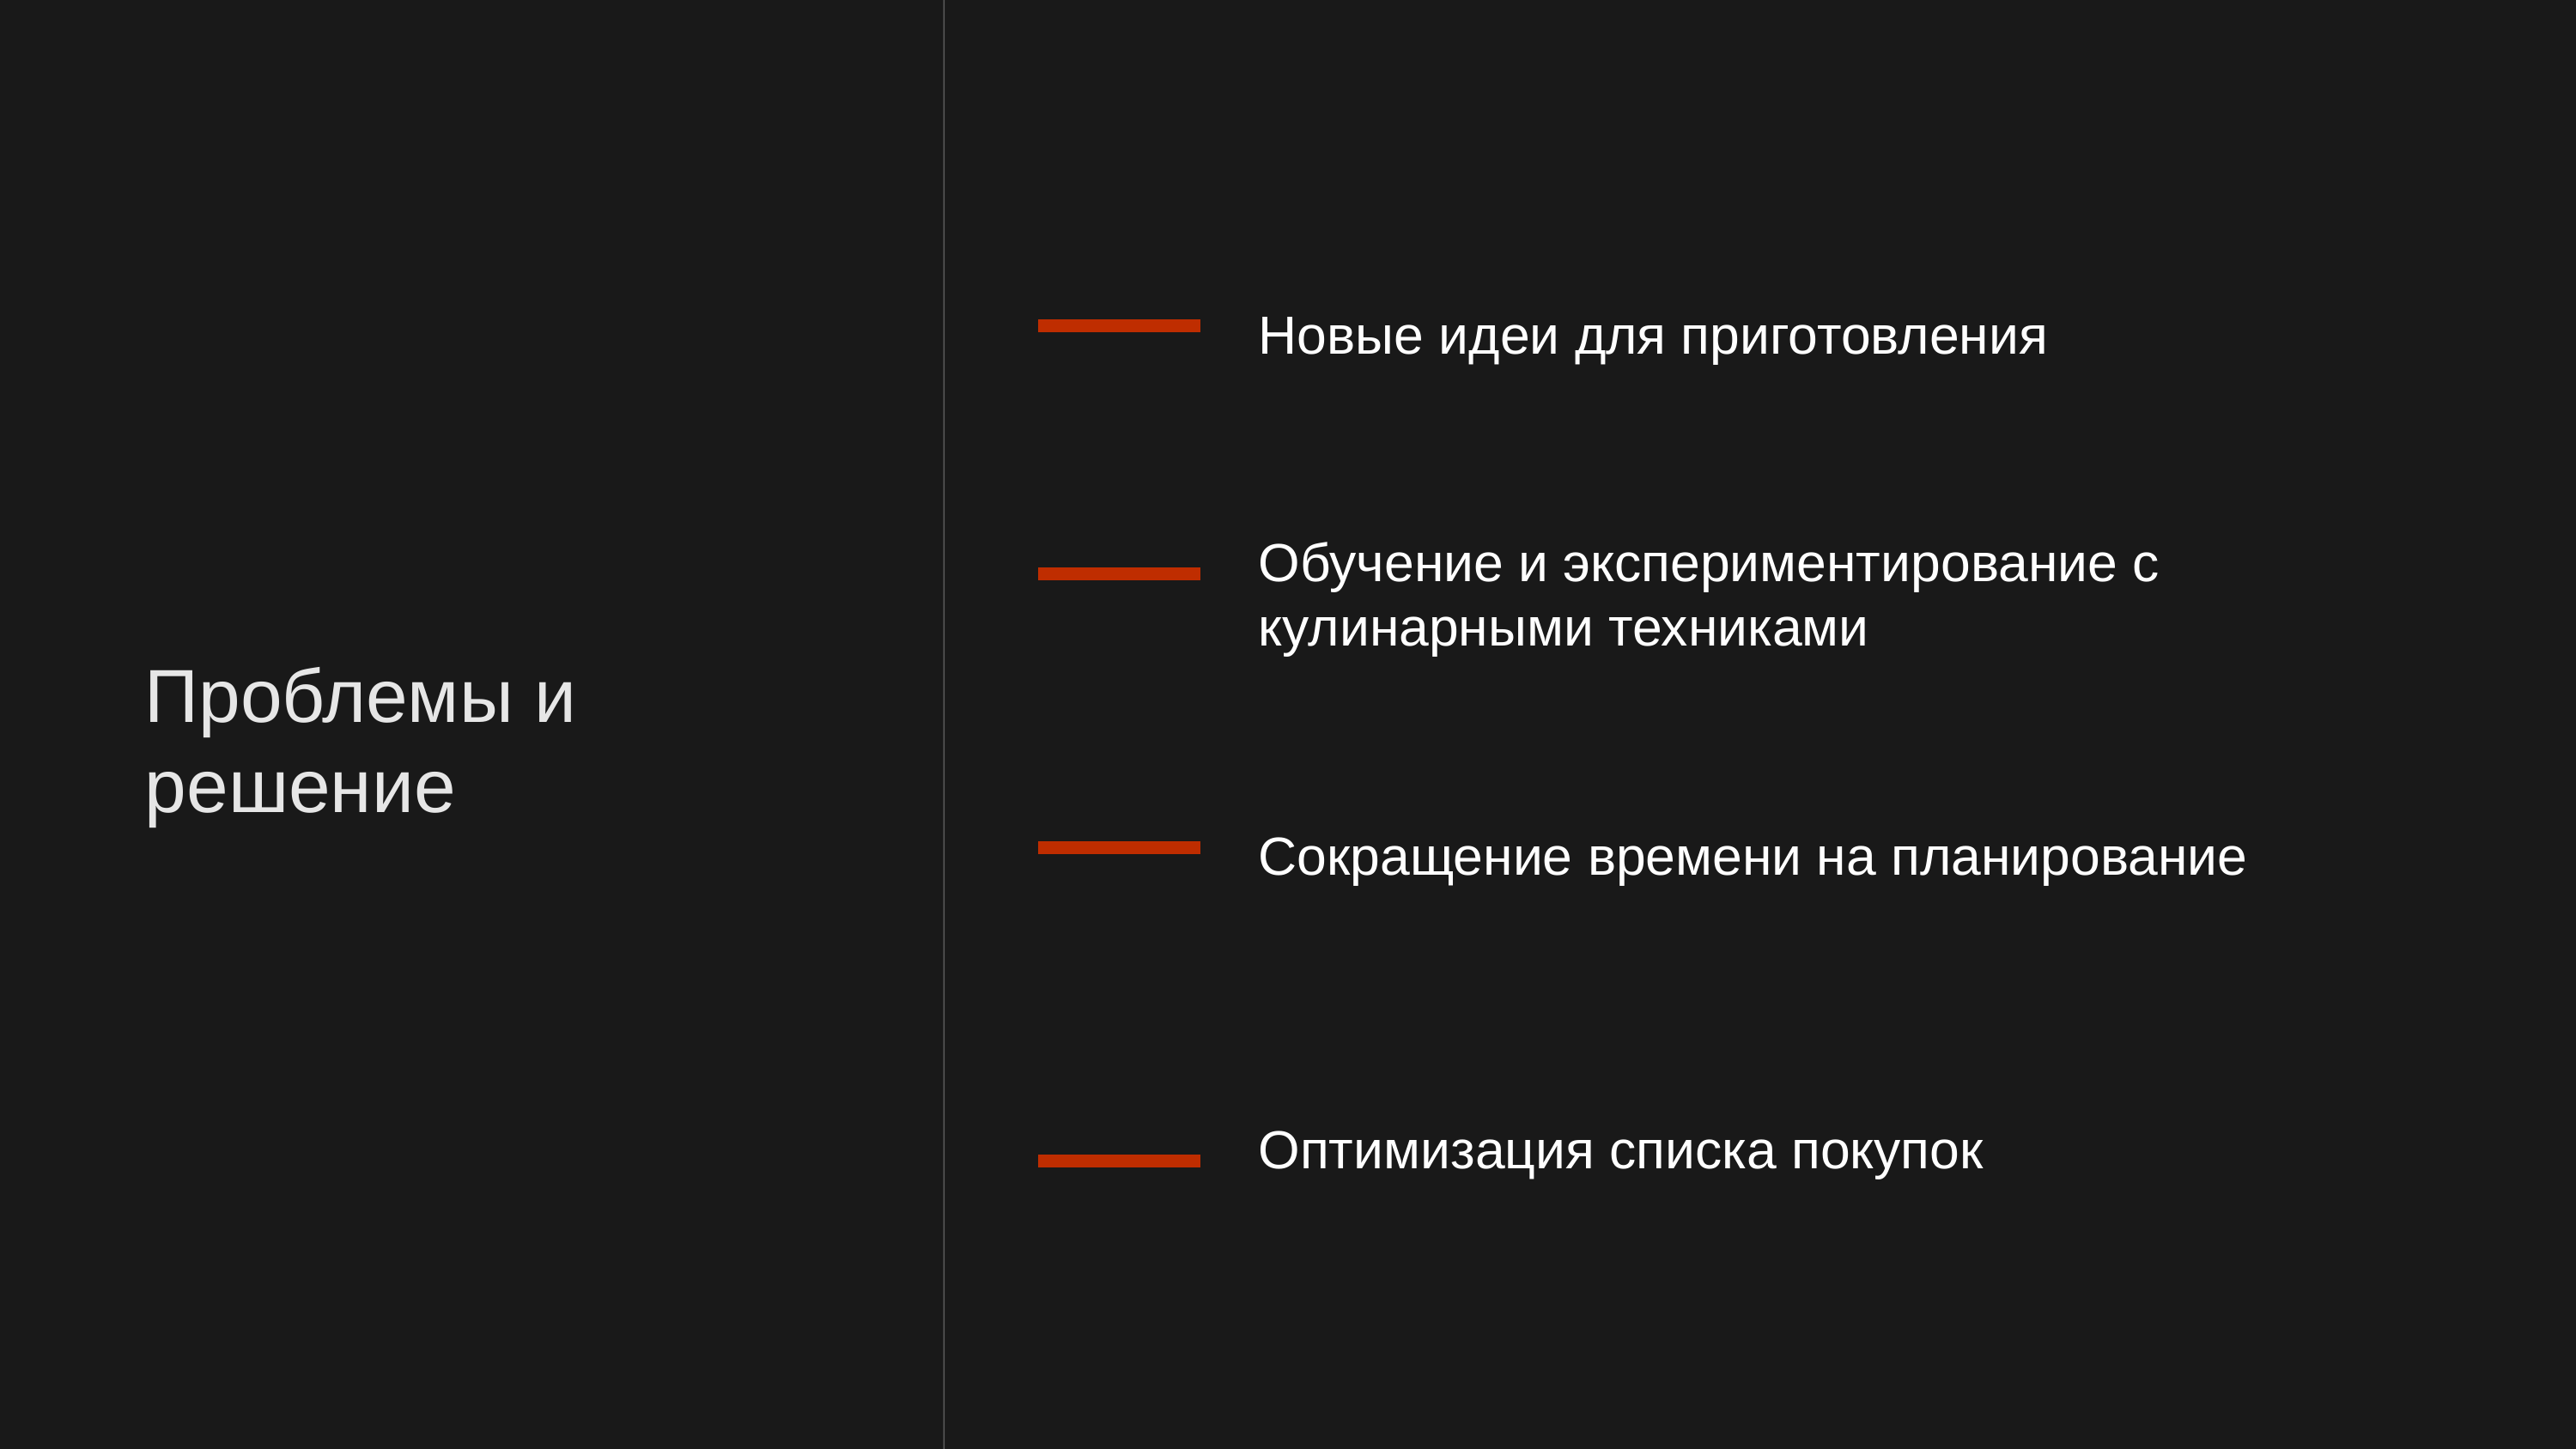

Новые идеи для приготовления

Обучение и экспериментирование с кулинарными техниками

Проблемы и решение
Сокращение времени на планирование

Оптимизация списка покупок